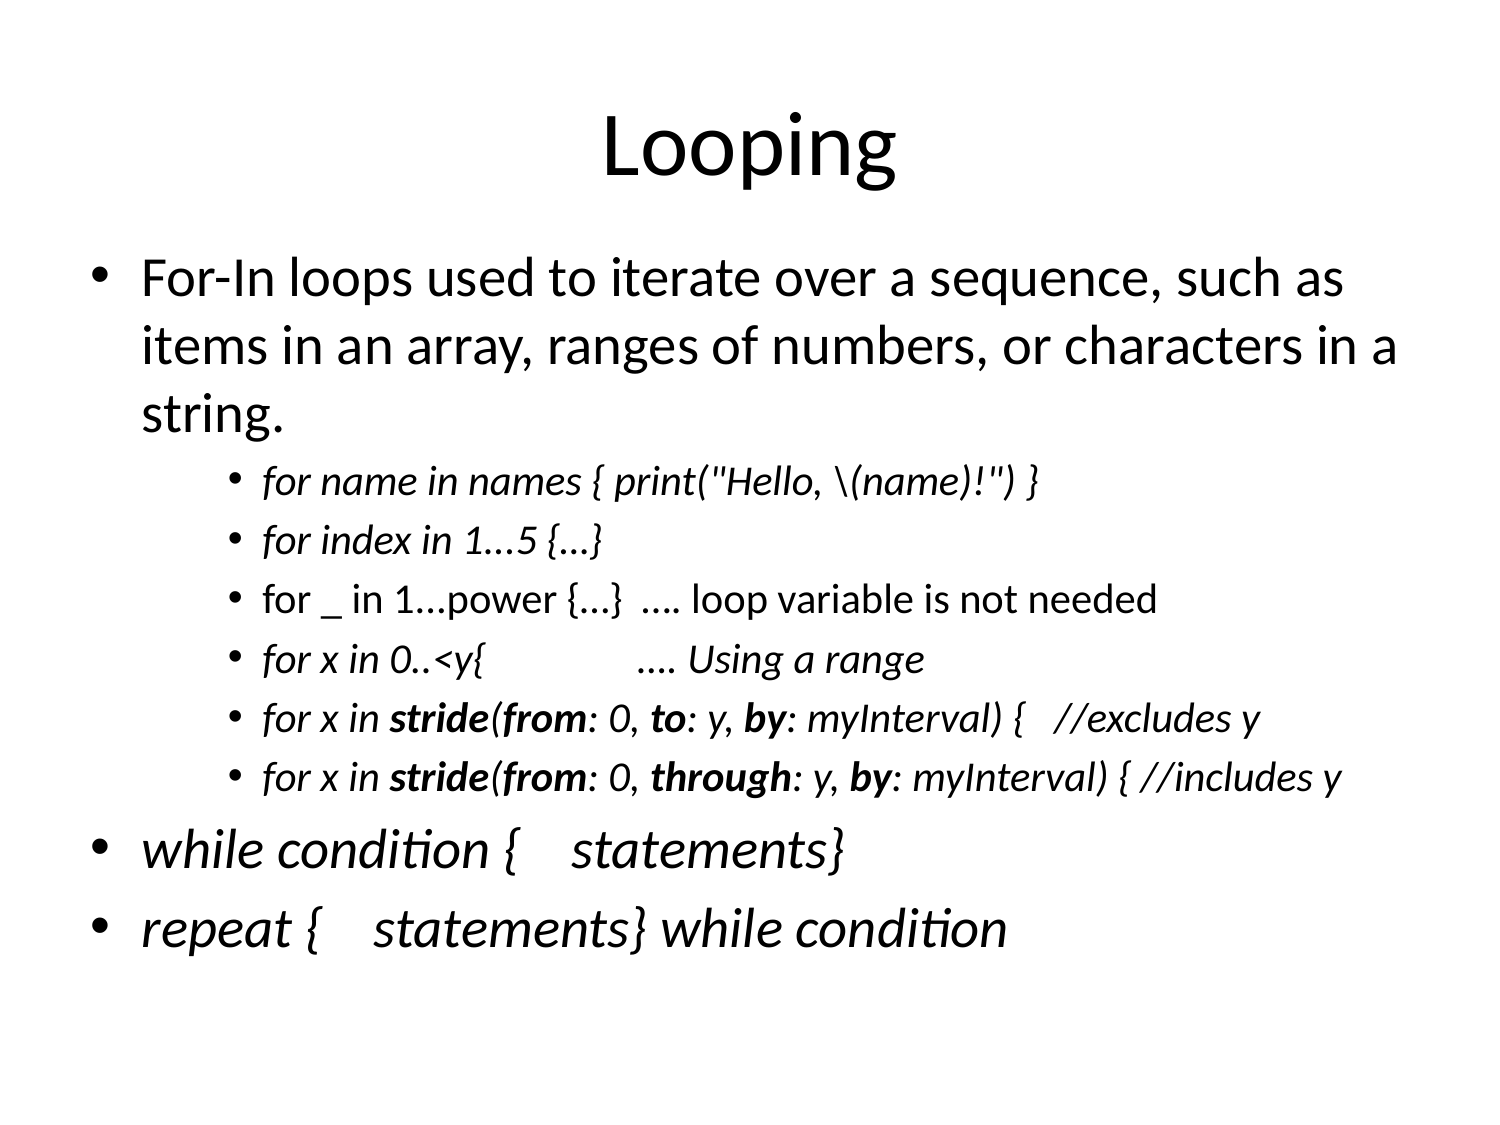

# Looping
For-In loops used to iterate over a sequence, such as items in an array, ranges of numbers, or characters in a string.
for name in names { print("Hello, \(name)!") }
for index in 1...5 {…}
for _ in 1...power {…}  …. loop variable is not needed
for x in 0..<y{                …. Using a range
for x in stride(from: 0, to: y, by: myInterval) {   //excludes y
for x in stride(from: 0, through: y, by: myInterval) { //includes y
while condition {    statements}
repeat {    statements} while condition